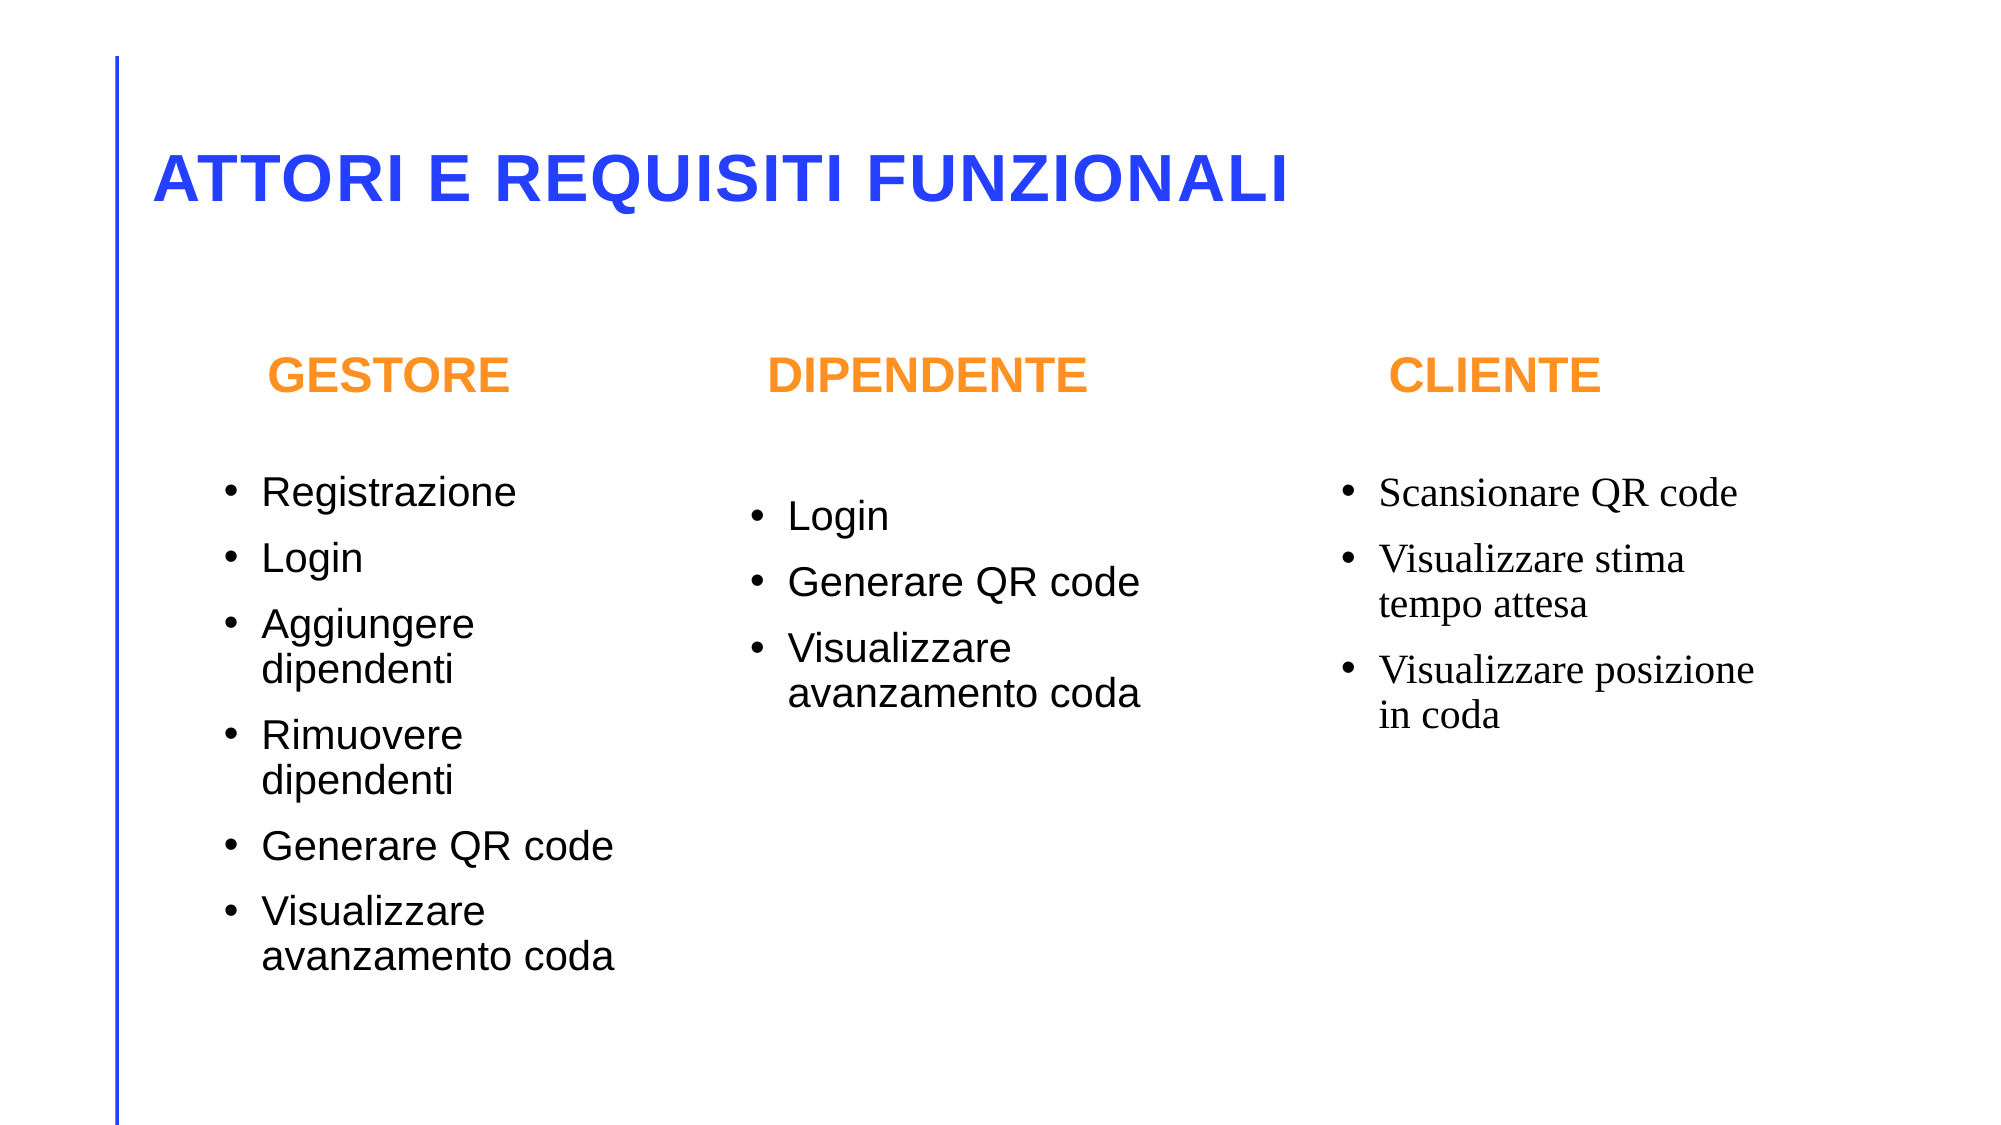

# Attori e Requisiti funzionali
CLIENTE
GESTORE
DIPENDENTE
Registrazione
Login
Aggiungere dipendenti
Rimuovere dipendenti
Generare QR code
Visualizzare avanzamento coda

Scansionare QR code
Visualizzare stima tempo attesa
Visualizzare posizione in coda
Login
Generare QR code
Visualizzare avanzamento coda